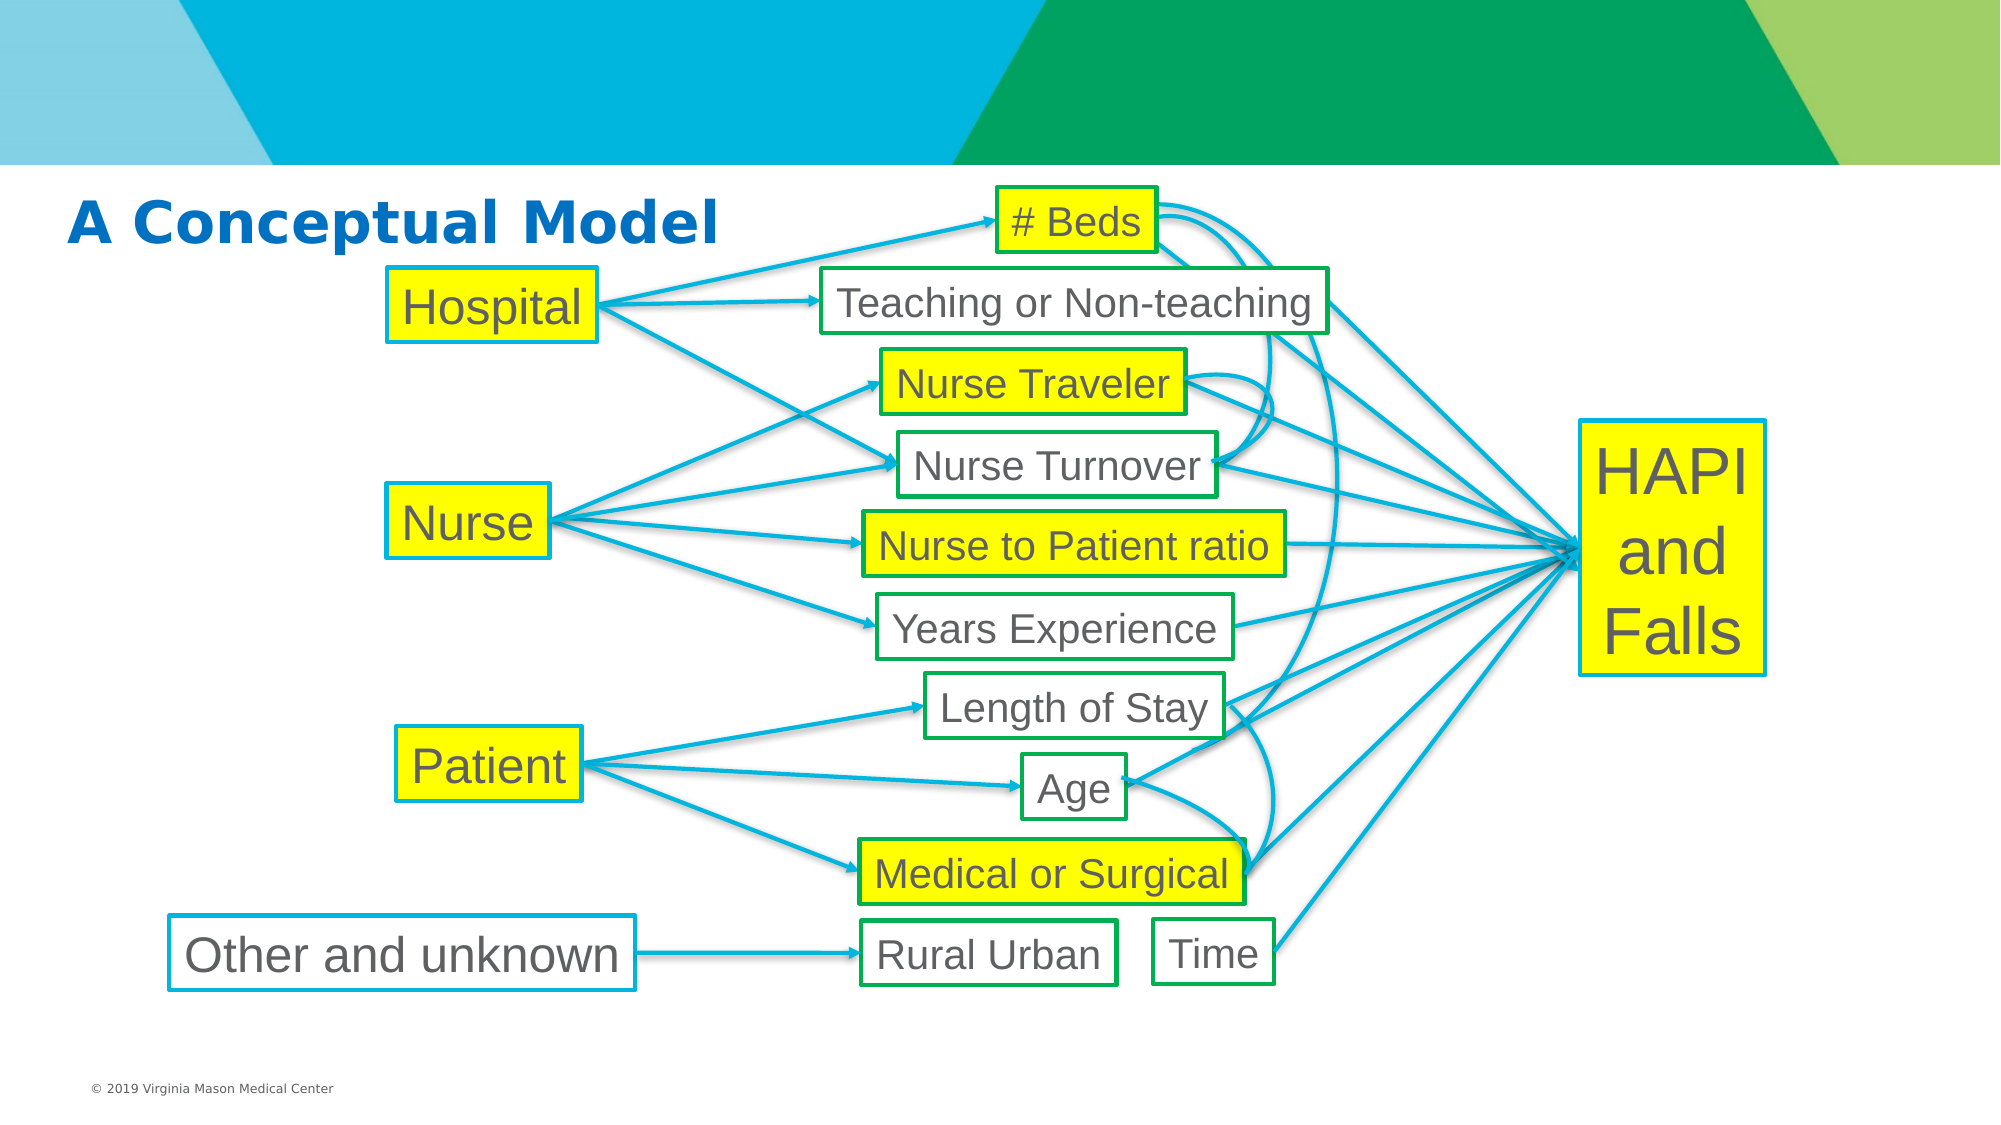

A Conceptual Model
# Beds
Hospital
Teaching or Non-teaching
Nurse Traveler
HAPI
and
Falls
Nurse Turnover
Nurse
Nurse to Patient ratio
Years Experience
Length of Stay
Patient
Age
Medical or Surgical
Other and unknown
Time
Rural Urban